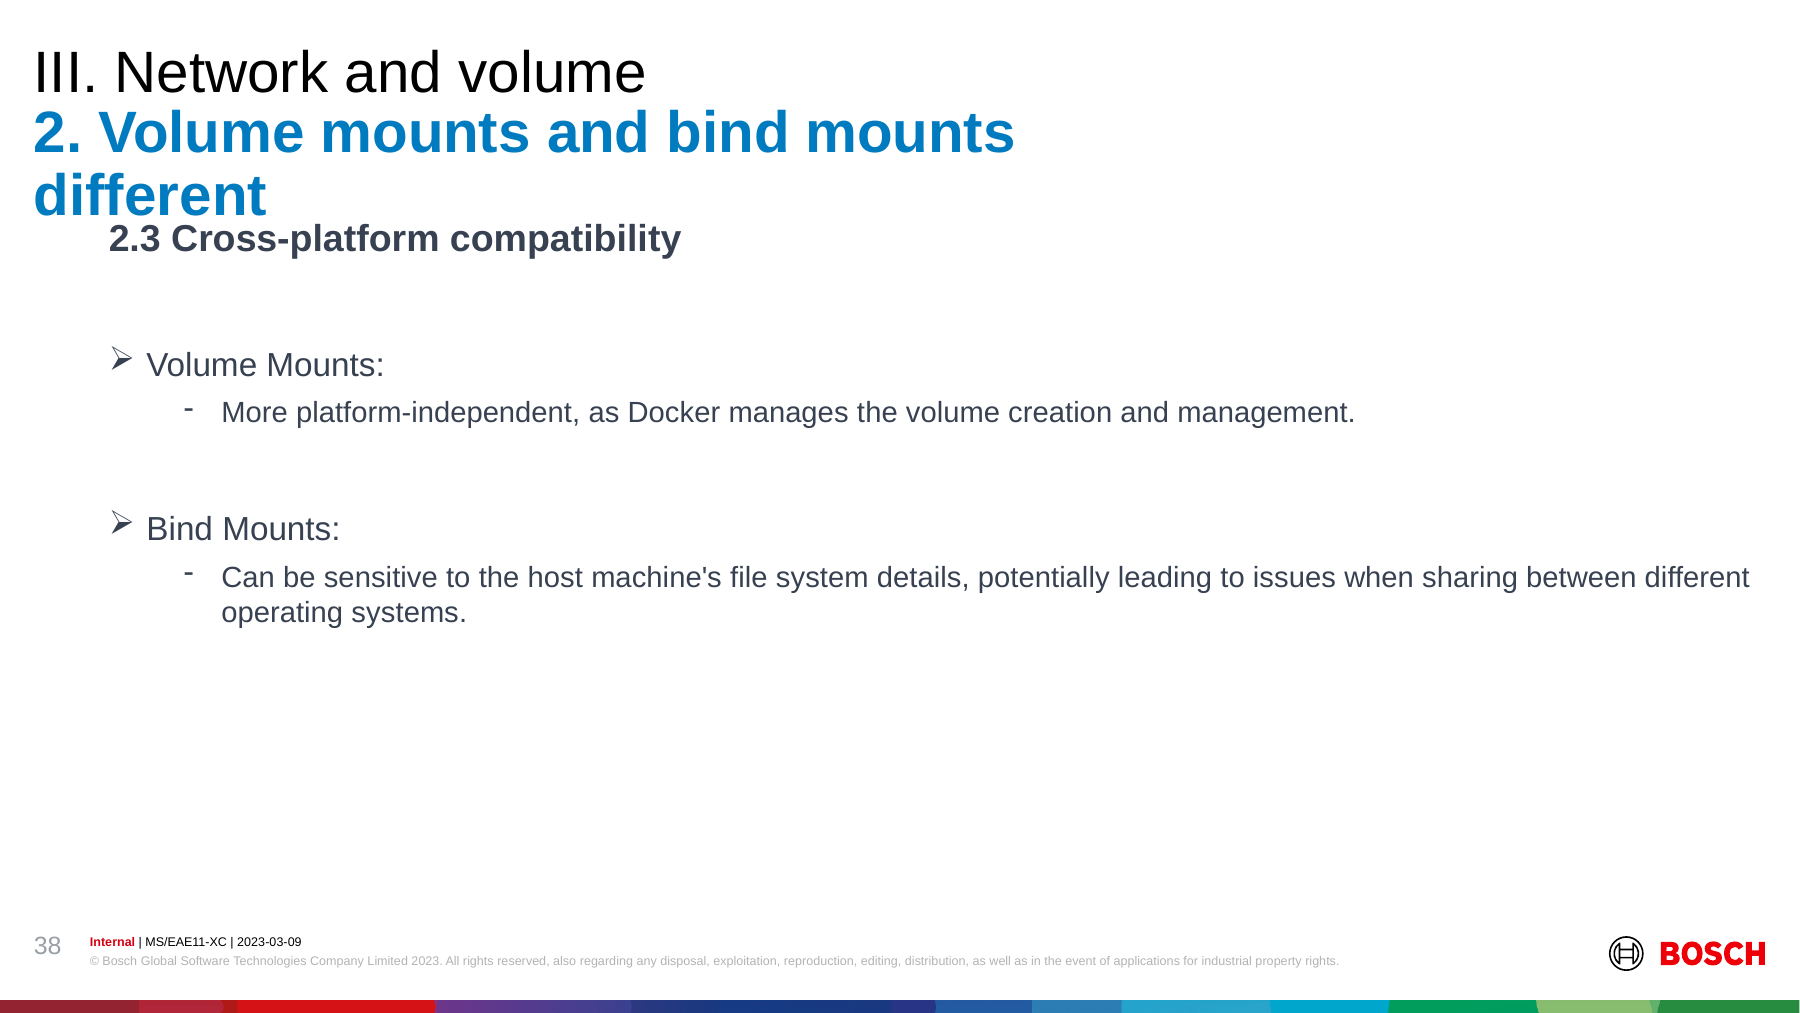

III. Network and volume
# 2. Volume mounts and bind mounts different
2.3 Cross-platform compatibility

Volume Mounts:
More platform-independent, as Docker manages the volume creation and management.

Bind Mounts:
Can be sensitive to the host machine's file system details, potentially leading to issues when sharing between different operating systems.
38